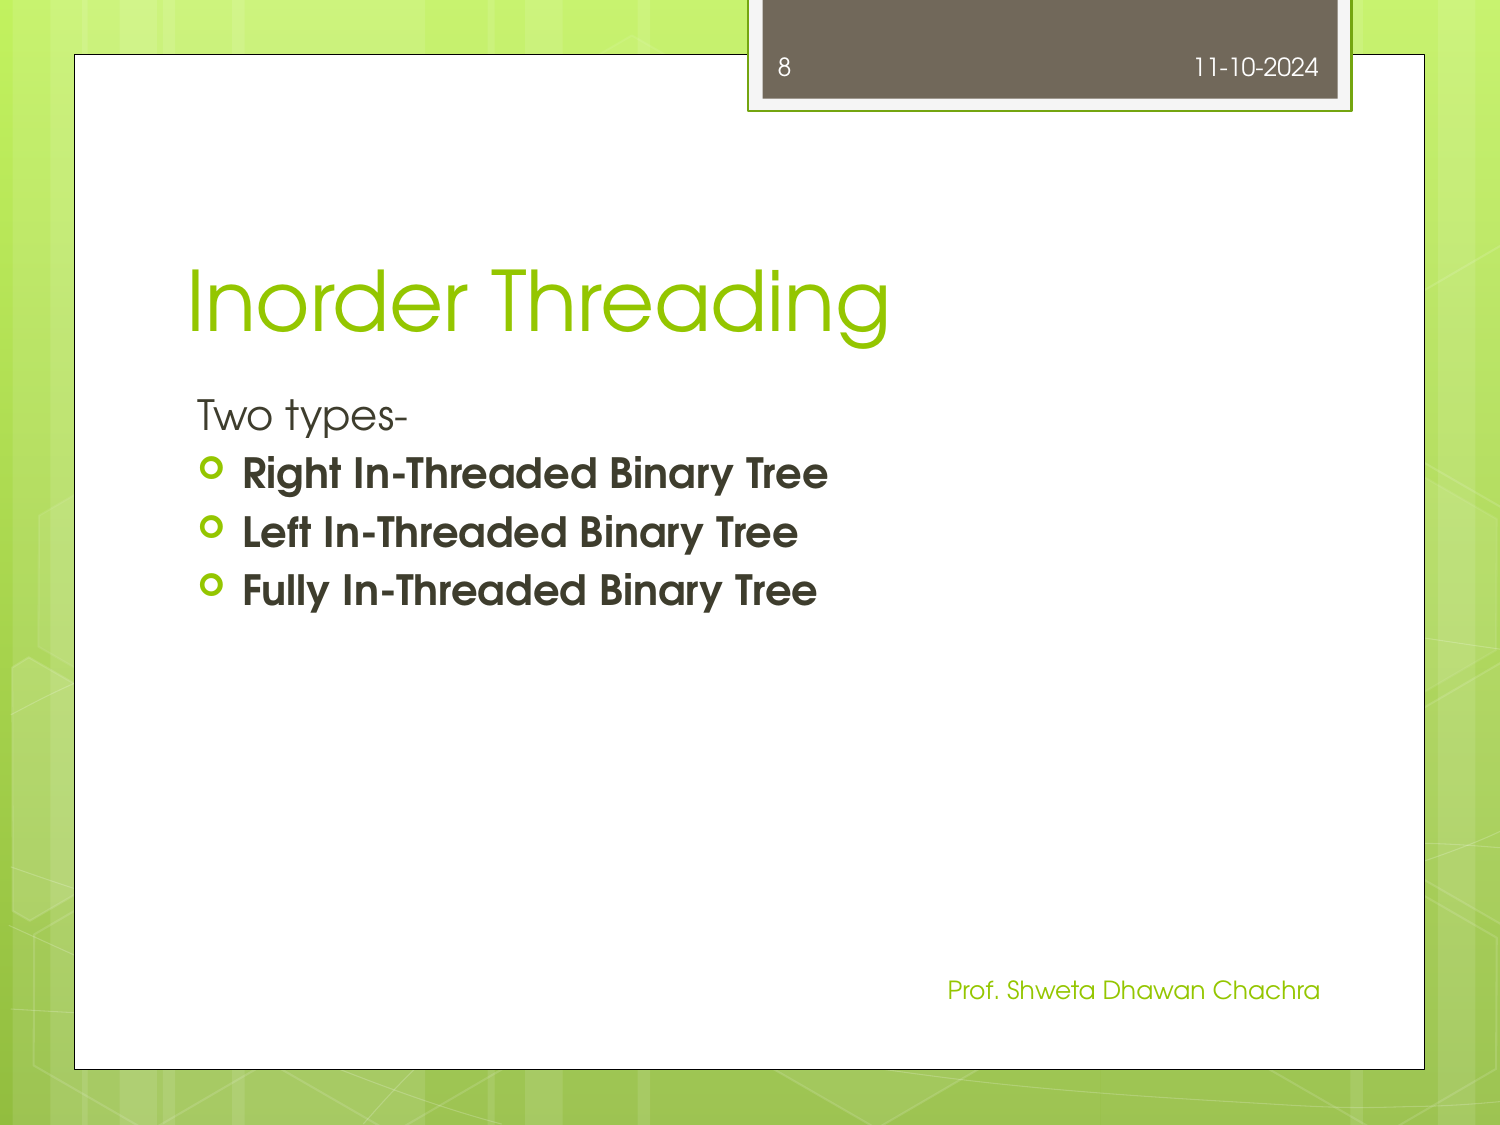

8
11-10-2024
# Inorder Threading
Two types-
Right In-Threaded Binary Tree
Left In-Threaded Binary Tree
Fully In-Threaded Binary Tree

Prof. Shweta Dhawan Chachra